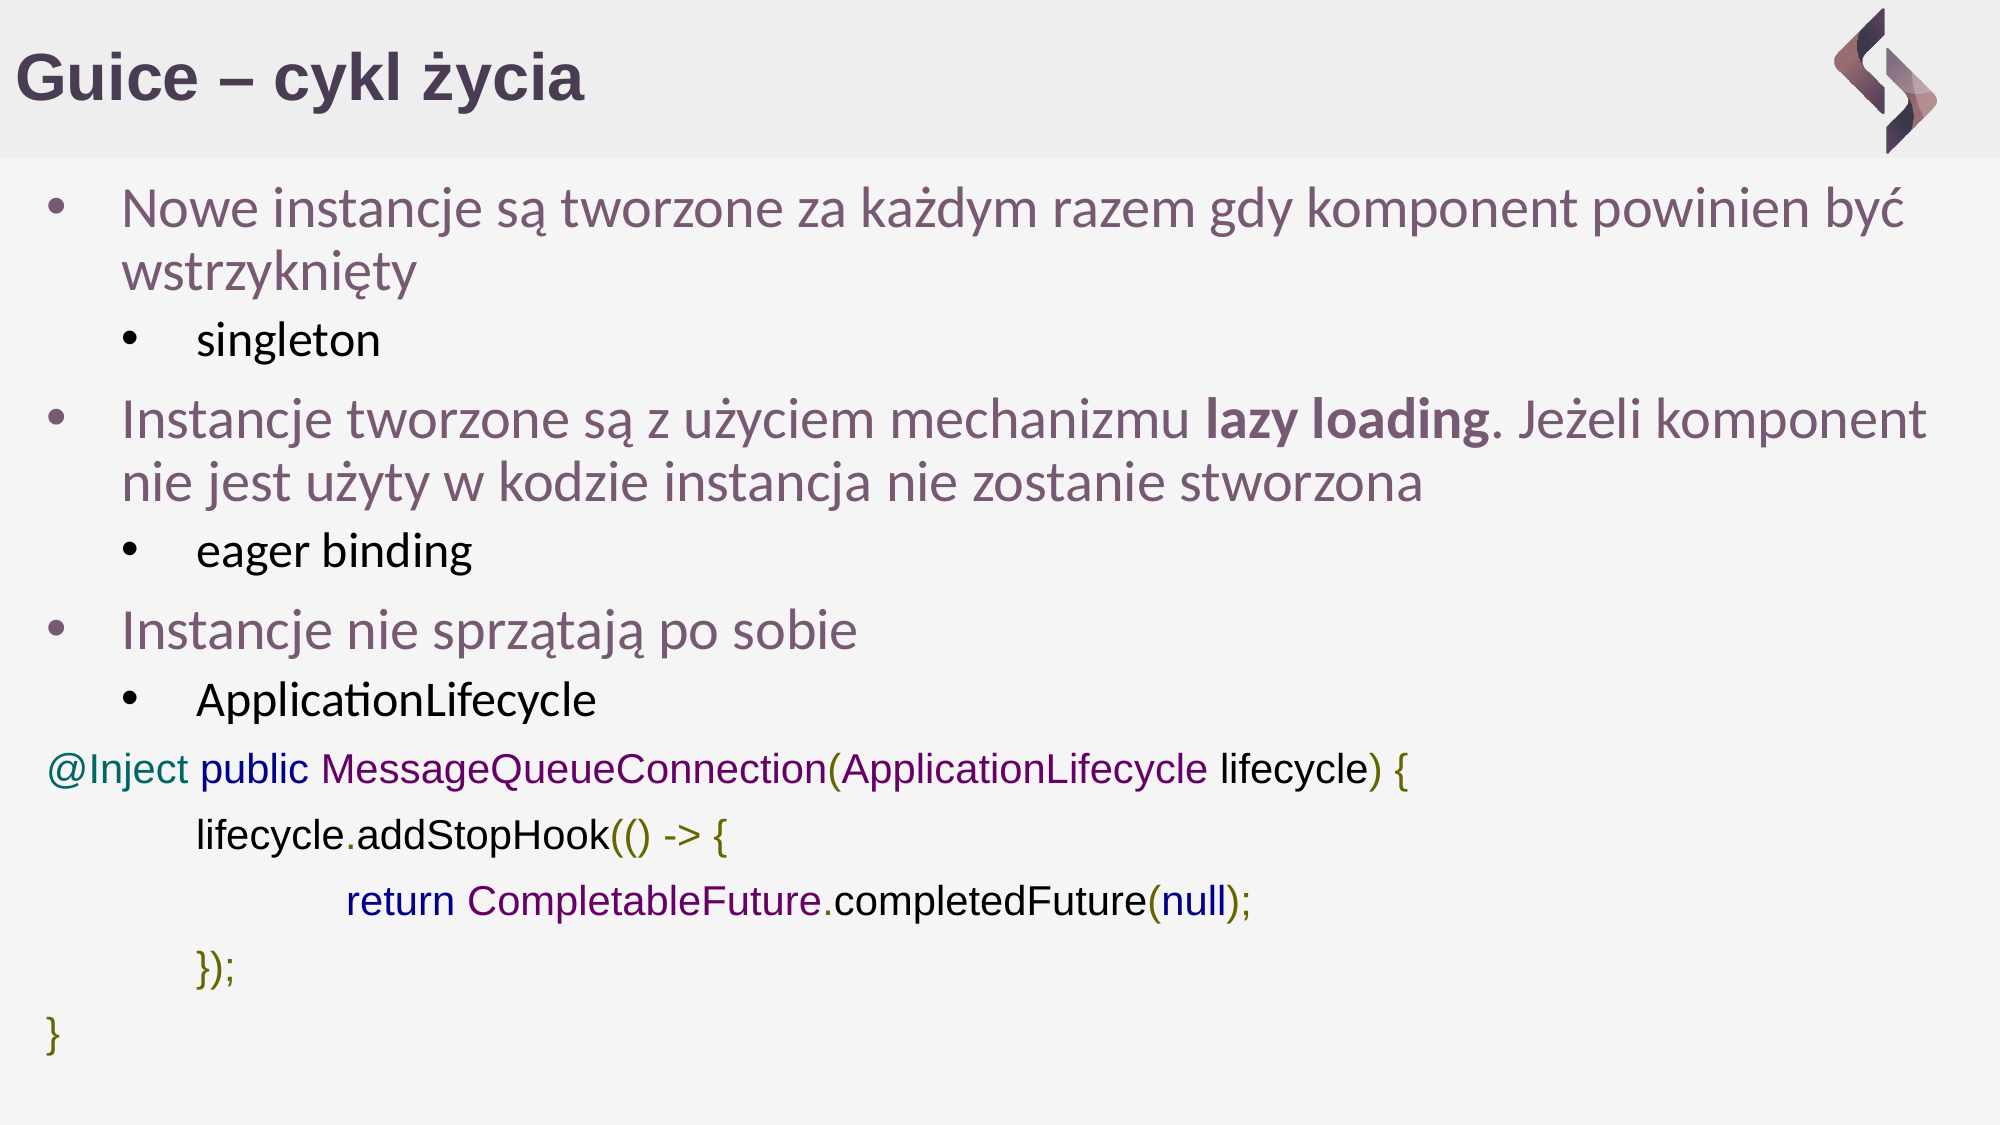

# Guice – cykl życia
Nowe instancje są tworzone za każdym razem gdy komponent powinien być wstrzyknięty
singleton
Instancje tworzone są z użyciem mechanizmu lazy loading. Jeżeli komponent nie jest użyty w kodzie instancja nie zostanie stworzona
eager binding
Instancje nie sprzątają po sobie
ApplicationLifecycle
@Inject public MessageQueueConnection(ApplicationLifecycle lifecycle) {
	lifecycle.addStopHook(() -> {
		return CompletableFuture.completedFuture(null);
	});
}